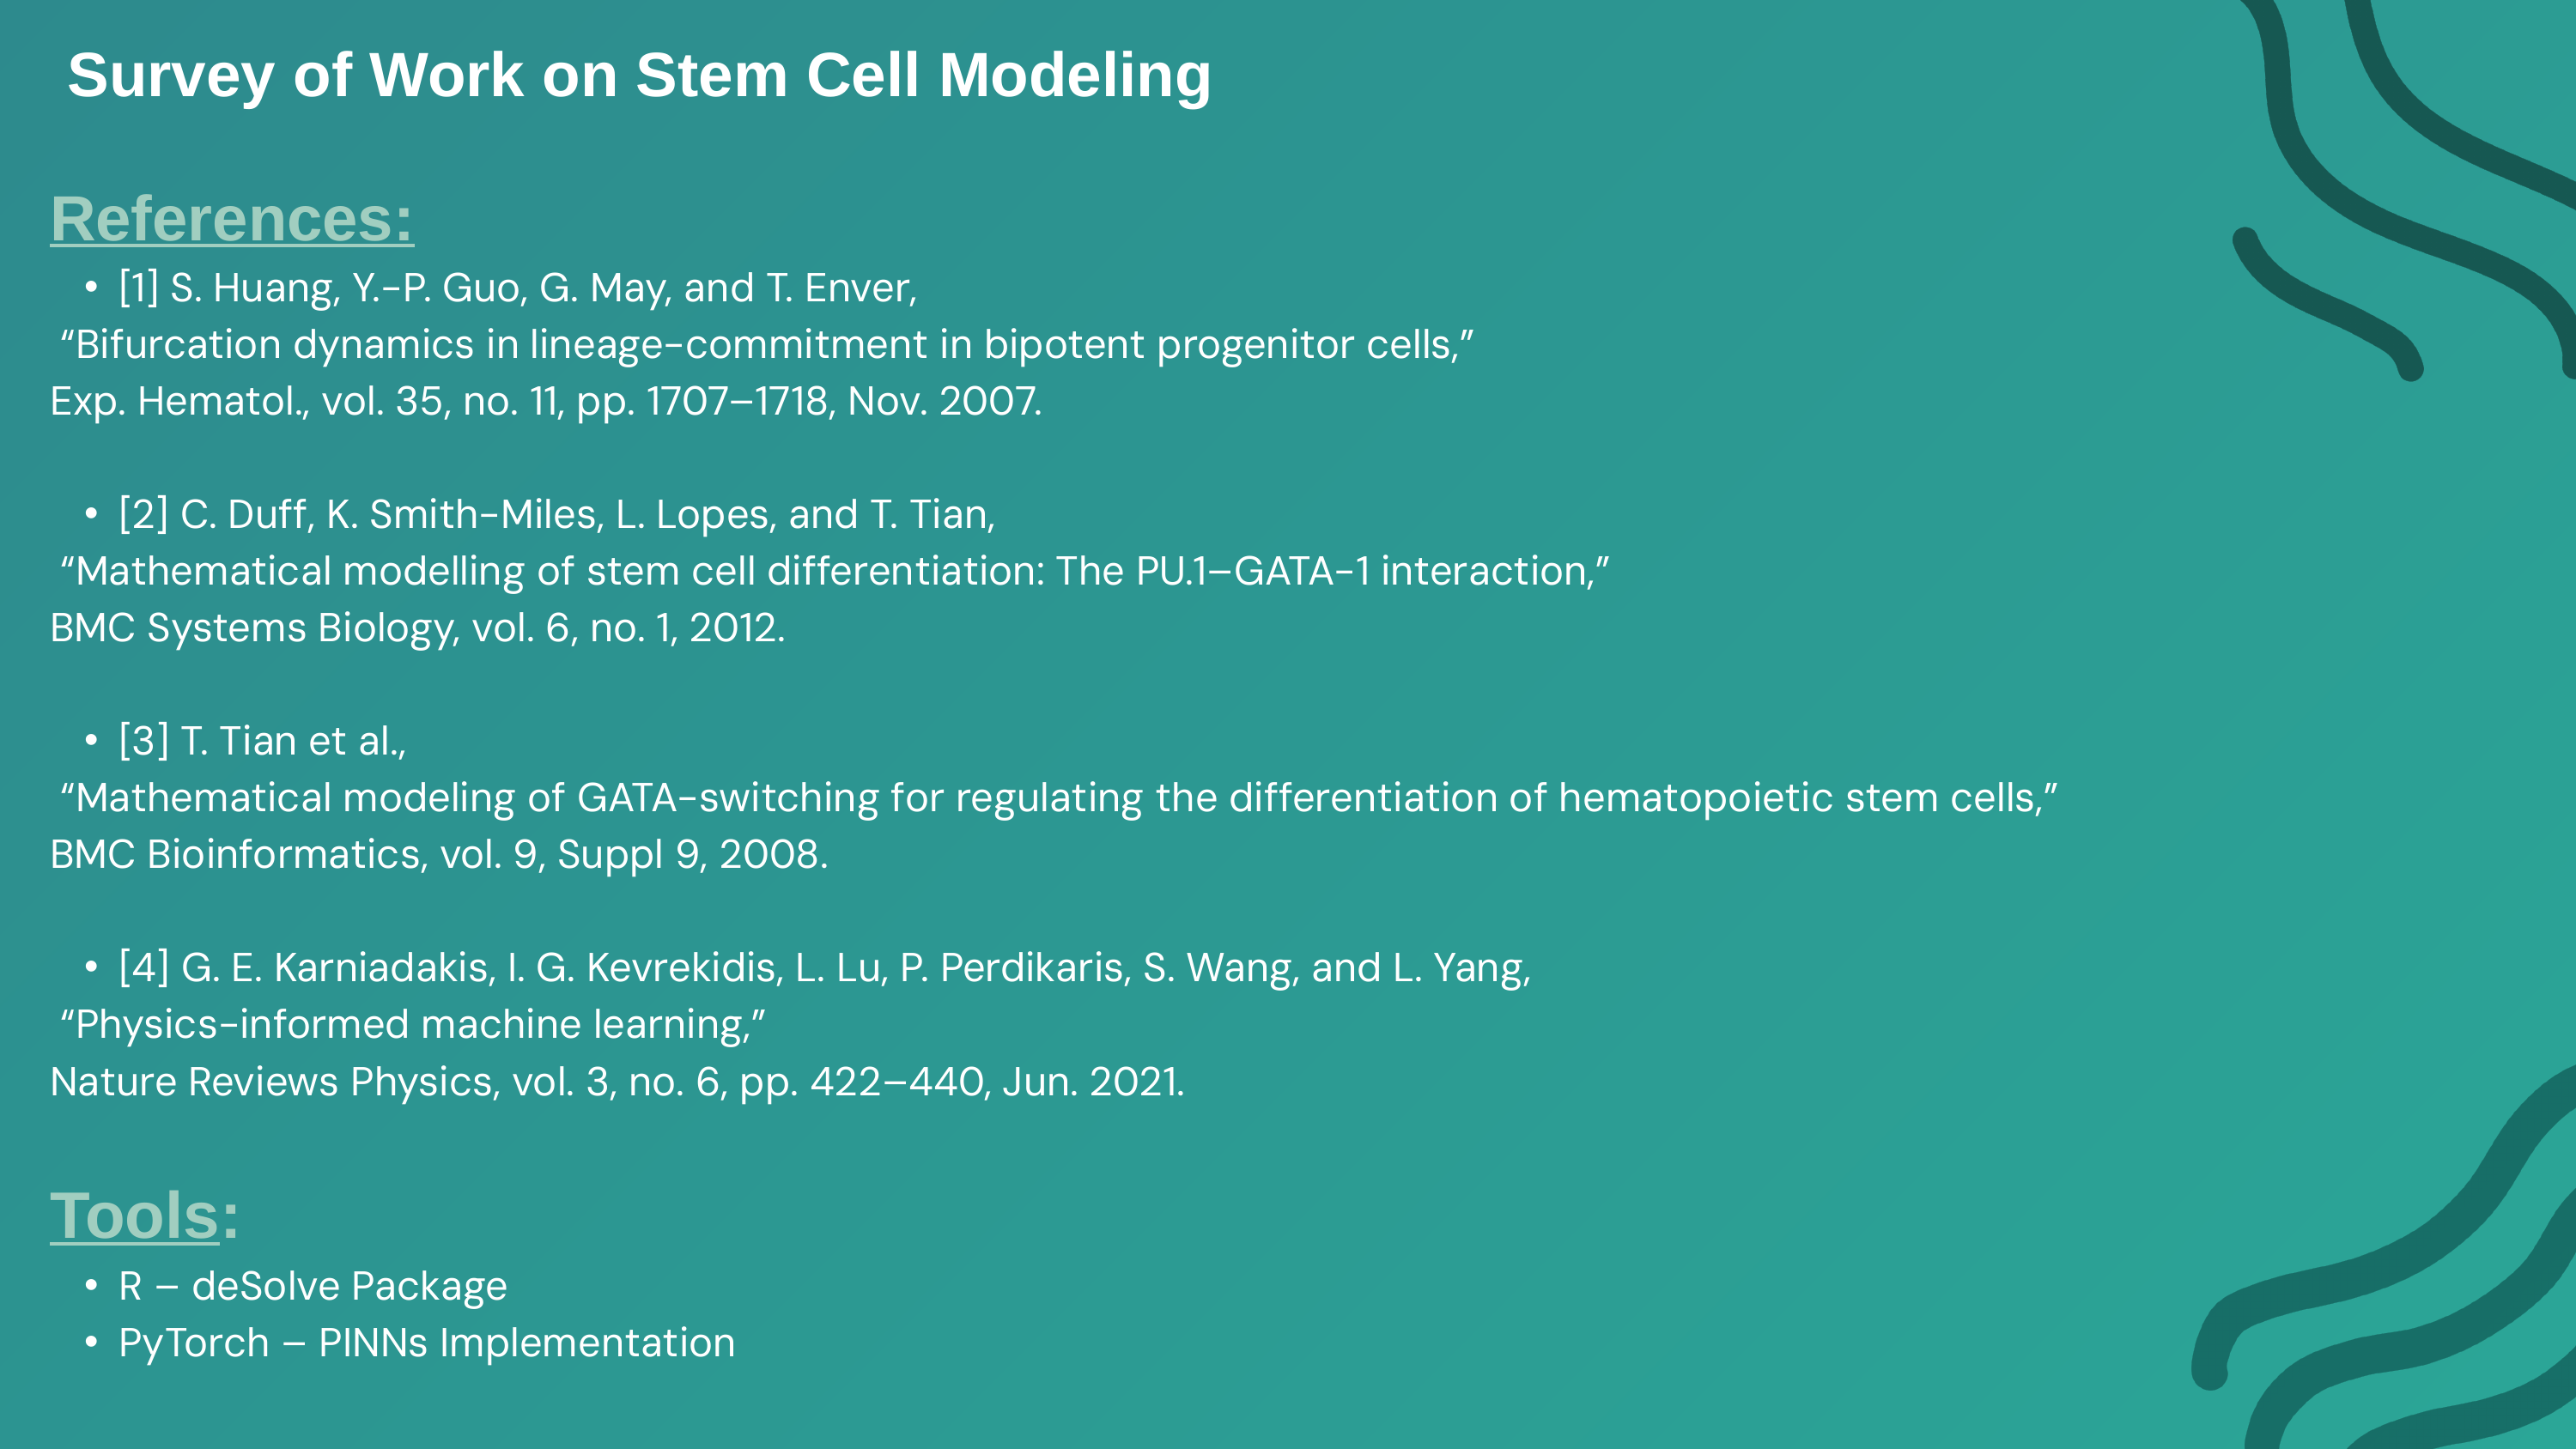

Survey of Work on Stem Cell Modeling

References:
[1] S. Huang, Y.-P. Guo, G. May, and T. Enver,
 “Bifurcation dynamics in lineage-commitment in bipotent progenitor cells,”
Exp. Hematol., vol. 35, no. 11, pp. 1707–1718, Nov. 2007.

[2] C. Duff, K. Smith-Miles, L. Lopes, and T. Tian,
 “Mathematical modelling of stem cell differentiation: The PU.1–GATA-1 interaction,”
BMC Systems Biology, vol. 6, no. 1, 2012.

[3] T. Tian et al.,
 “Mathematical modeling of GATA-switching for regulating the differentiation of hematopoietic stem cells,”
BMC Bioinformatics, vol. 9, Suppl 9, 2008.

[4] G. E. Karniadakis, I. G. Kevrekidis, L. Lu, P. Perdikaris, S. Wang, and L. Yang,
 “Physics-informed machine learning,”
Nature Reviews Physics, vol. 3, no. 6, pp. 422–440, Jun. 2021.

Tools:
R – deSolve Package
PyTorch – PINNs Implementation